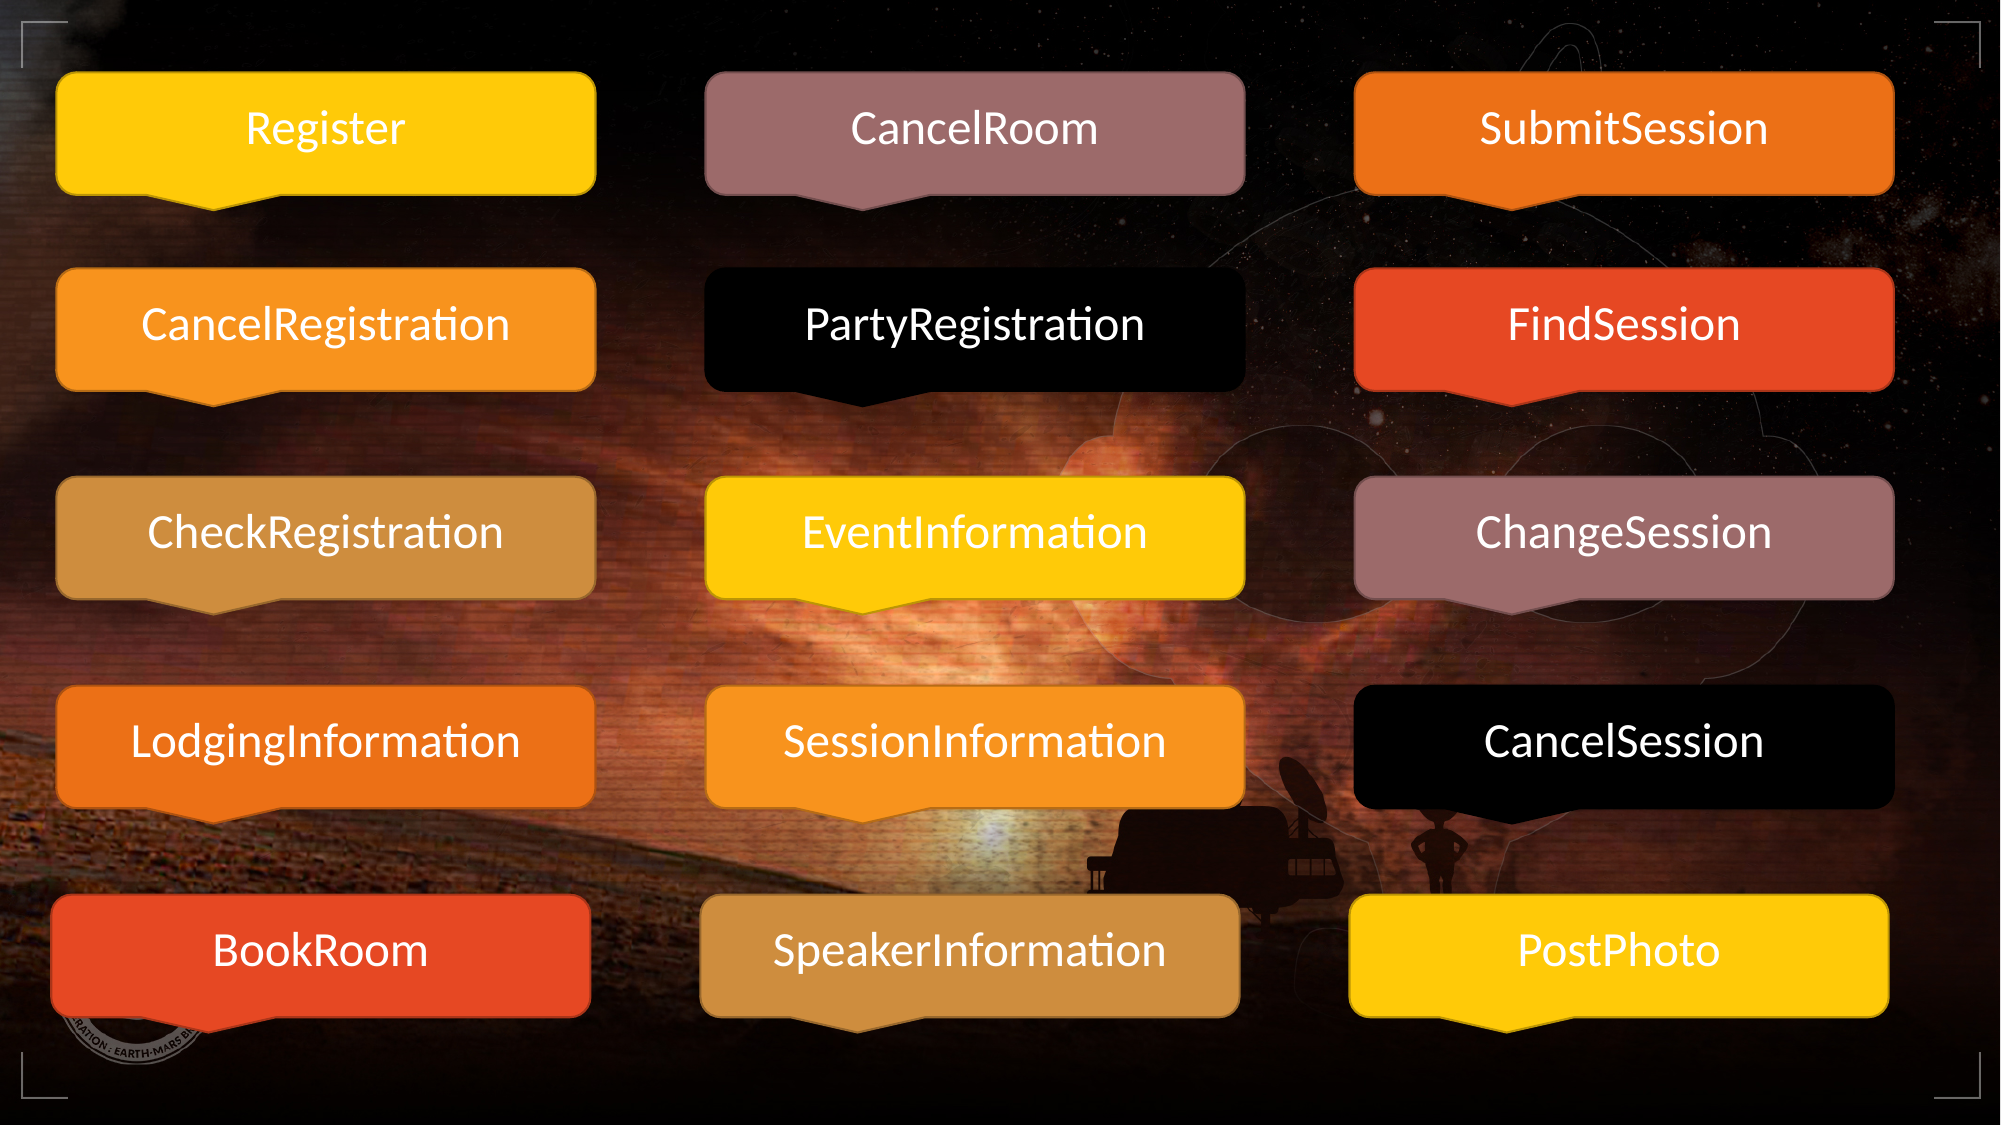

Register
CancelRoom
SubmitSession
CancelRegistration
PartyRegistration
FindSession
CheckRegistration
EventInformation
ChangeSession
LodgingInformation
SessionInformation
CancelSession
BookRoom
SpeakerInformation
PostPhoto